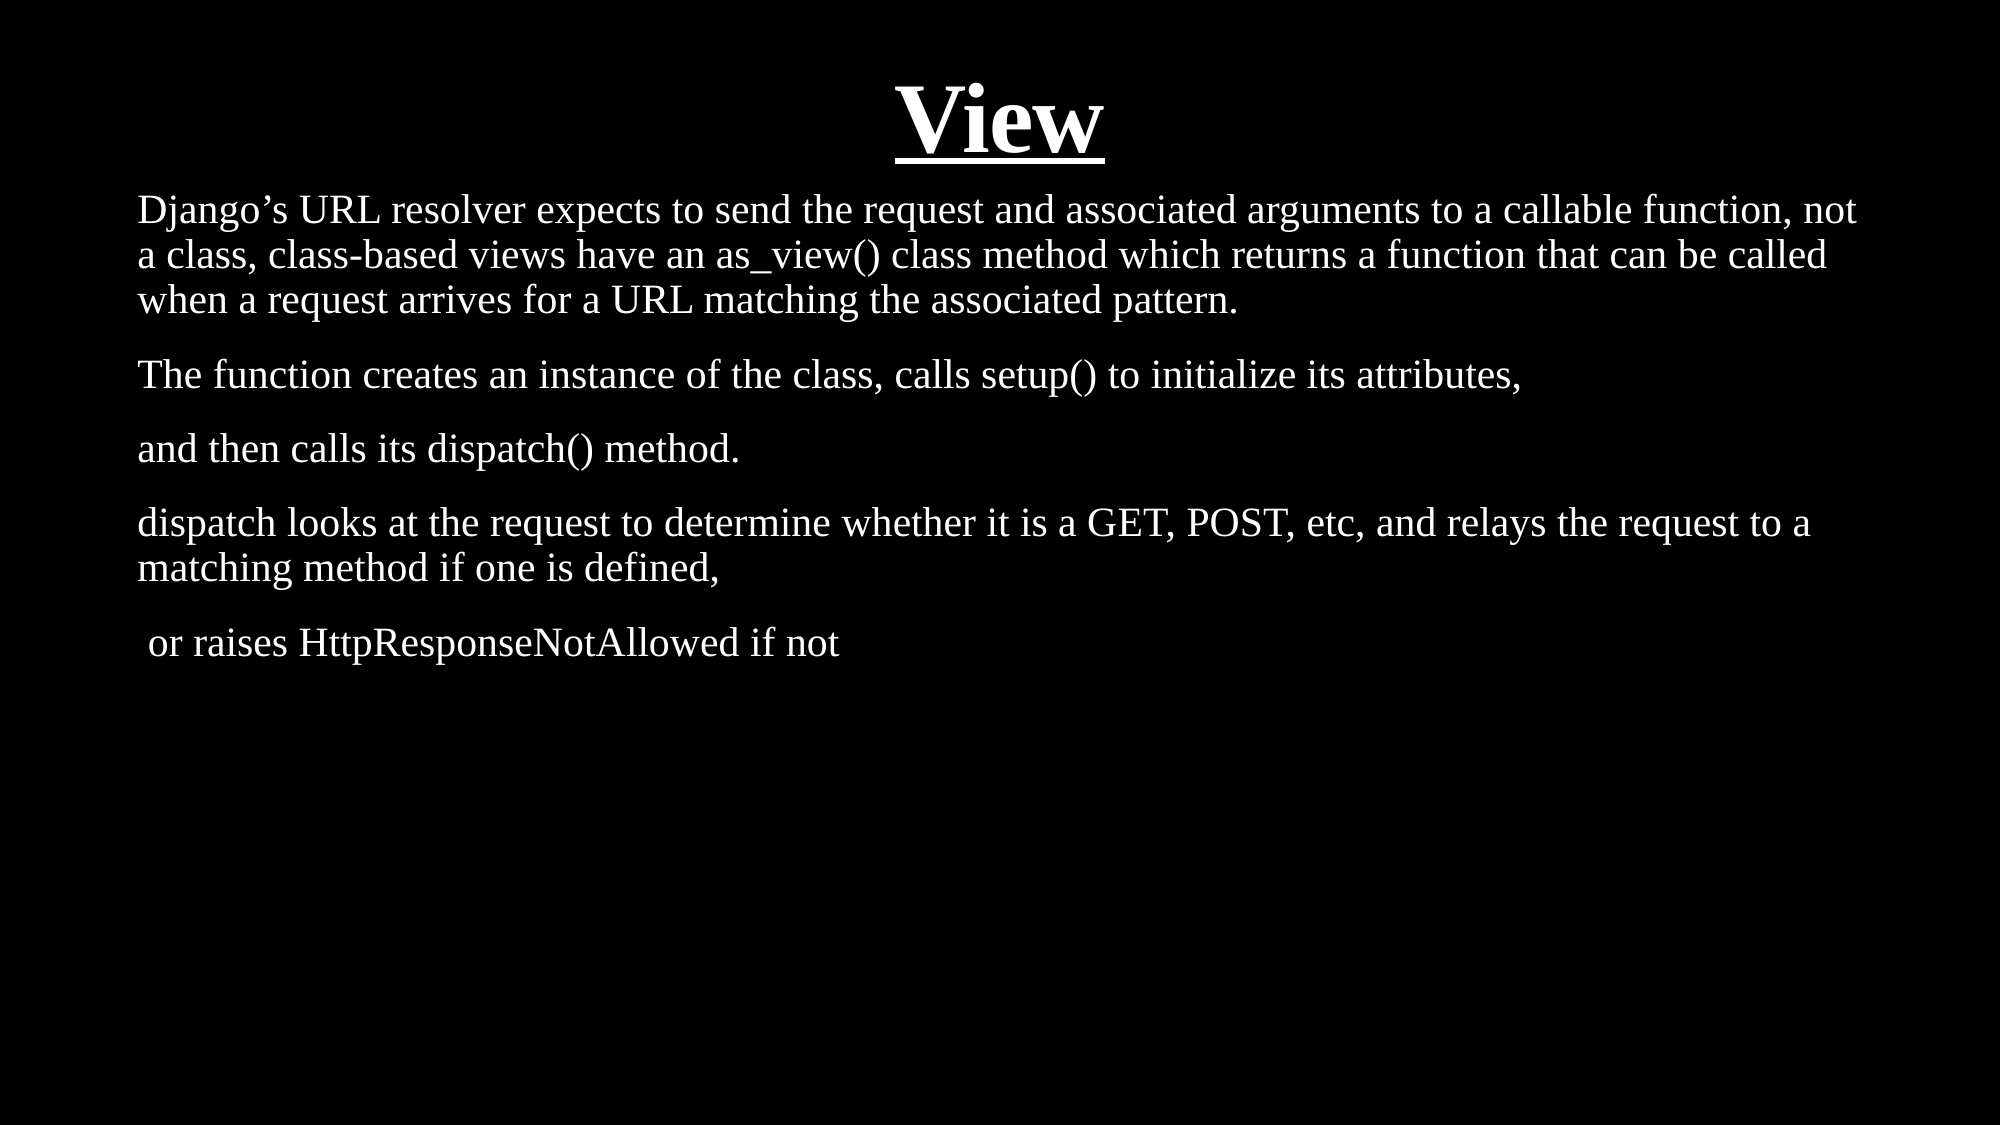

# View
Django’s URL resolver expects to send the request and associated arguments to a callable function, not a class, class-based views have an as_view() class method which returns a function that can be called when a request arrives for a URL matching the associated pattern.
The function creates an instance of the class, calls setup() to initialize its attributes,
and then calls its dispatch() method.
dispatch looks at the request to determine whether it is a GET, POST, etc, and relays the request to a matching method if one is defined,
 or raises HttpResponseNotAllowed if not